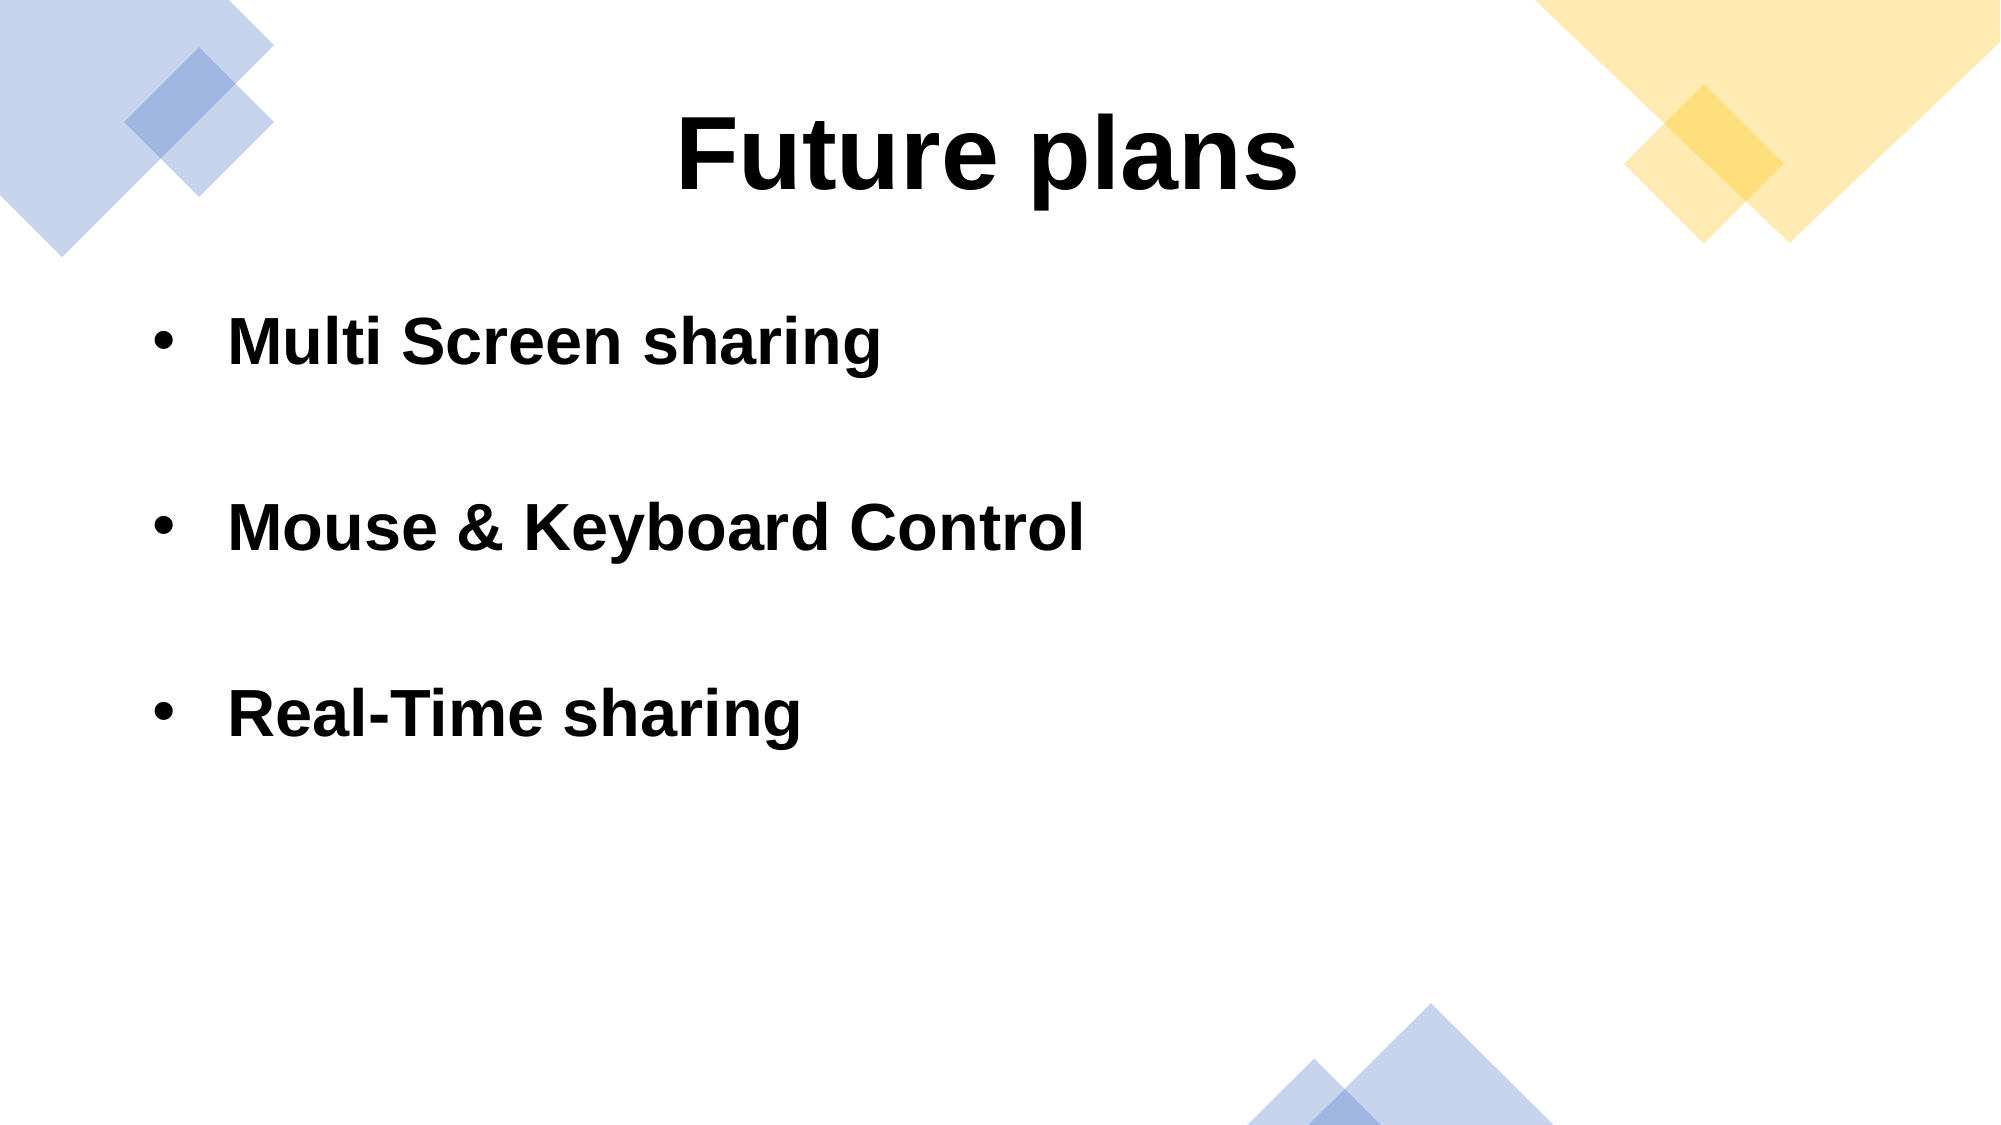

Future plans

Multi Screen sharing

Mouse & Keyboard Control

Real-Time sharing